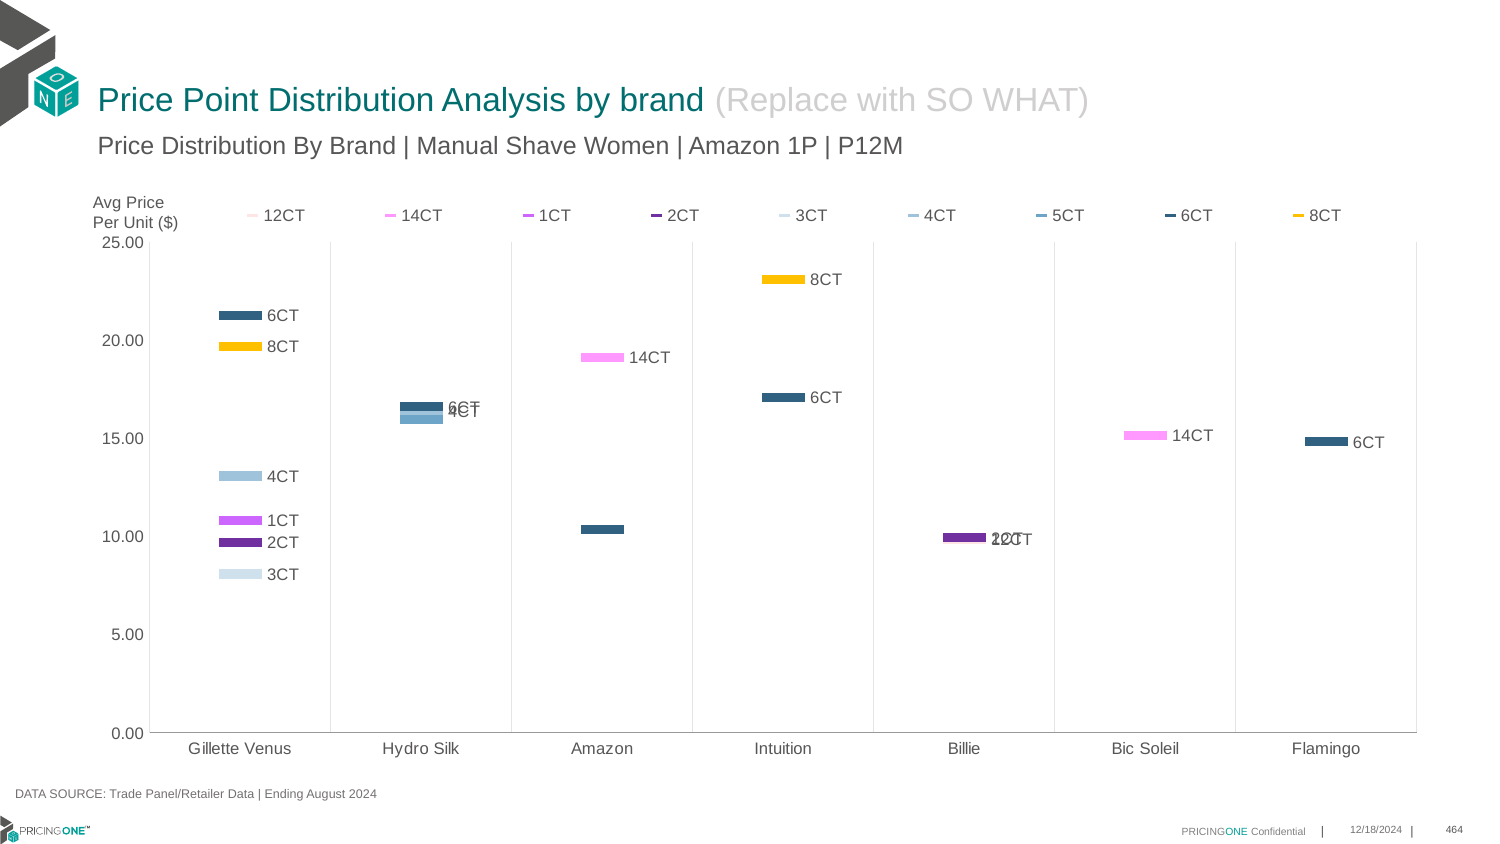

# Price Point Distribution Analysis by brand (Replace with SO WHAT)
Price Distribution By Brand | Manual Shave Women | Amazon 1P | P12M

### Chart

| Category | 12CT | 14CT | 1CT | 2CT | 3CT | 4CT | 5CT | 6CT | 8CT |
|---|---|---|---|---|---|---|---|---|---|
| Gillette Venus | None | None | 10.805185059382516 | 9.688883815653107 | 8.083900035594523 | 13.081154944763545 | None | 21.24227539356152 | 19.669781417443183 |
| Hydro Silk | None | None | None | None | None | 16.396866828110575 | 15.96043861731461 | 16.603794493589866 | None |
| Amazon | None | 19.11877650994683 | None | None | None | None | None | 10.364196847876865 | None |
| Intuition | None | None | None | None | None | None | None | 17.08445040214477 | 23.092950492189946 |
| Billie | 9.849046096996501 | None | None | 9.928953078938749 | None | None | None | None | None |
| Bic Soleil | None | 15.146744740105035 | None | None | None | None | None | None | None |
| Flamingo | None | None | None | None | None | None | None | 14.821070599370616 | None |
Avg Price
Per Unit ($)
DATA SOURCE: Trade Panel/Retailer Data | Ending August 2024
12/18/2024
464